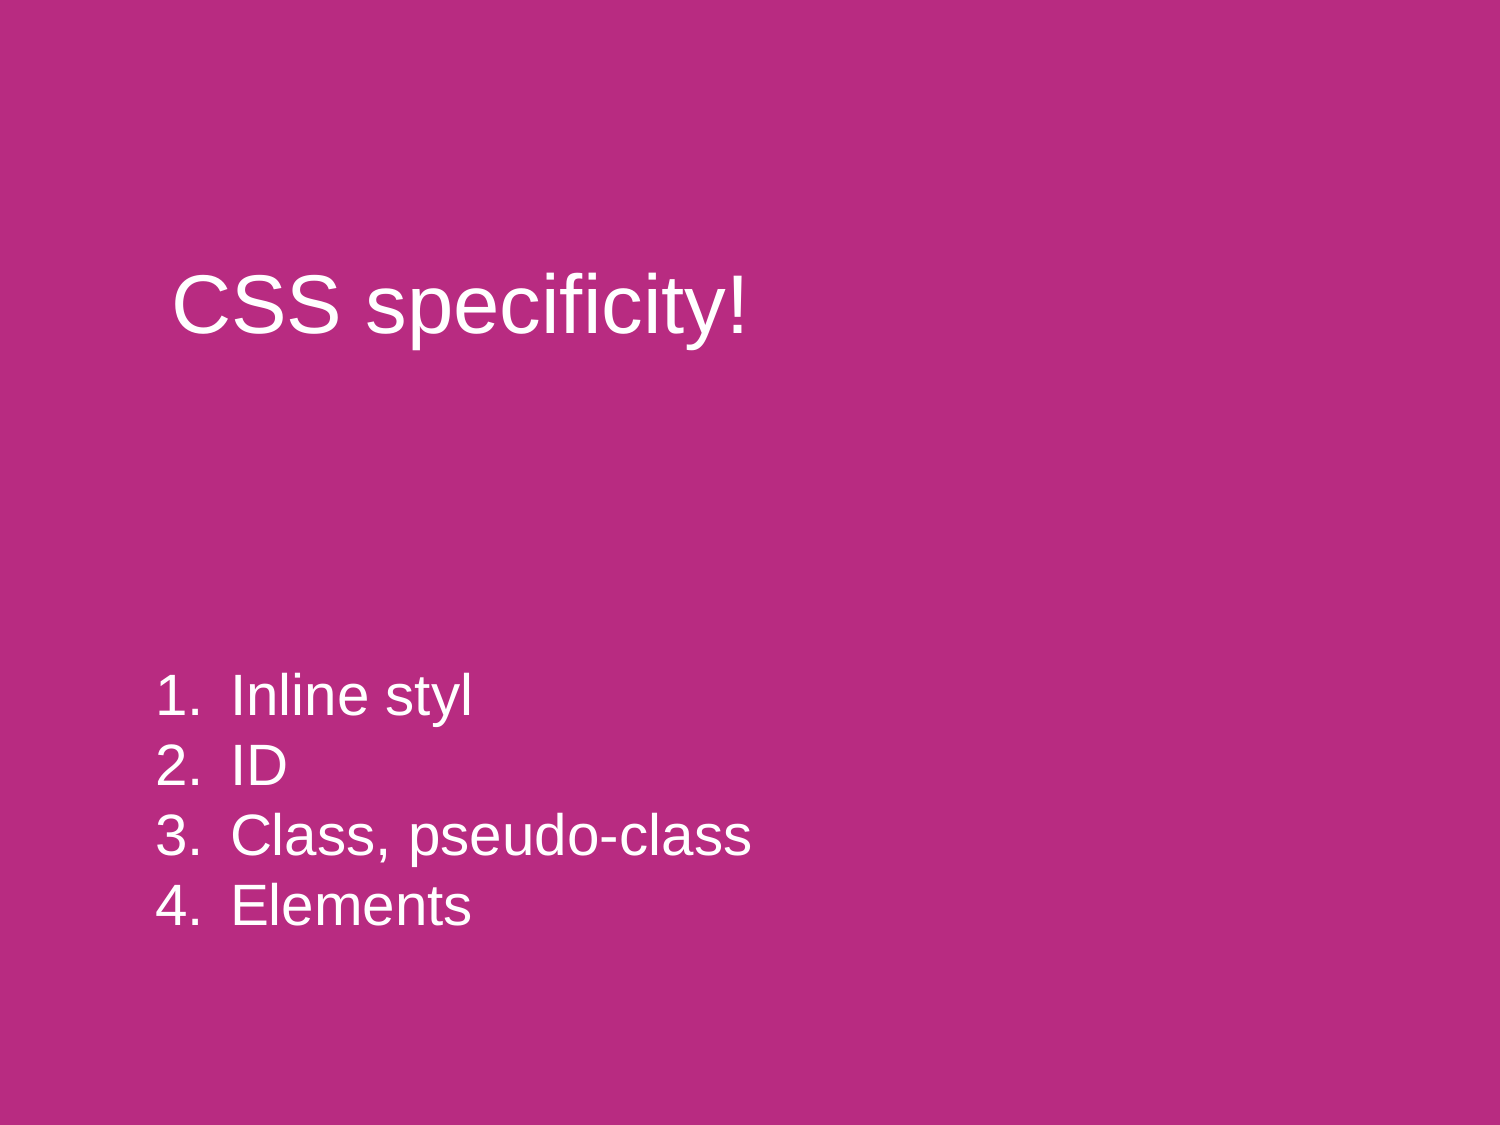

# CSS specificity!
Inline styl
ID
Class, pseudo-class
Elements